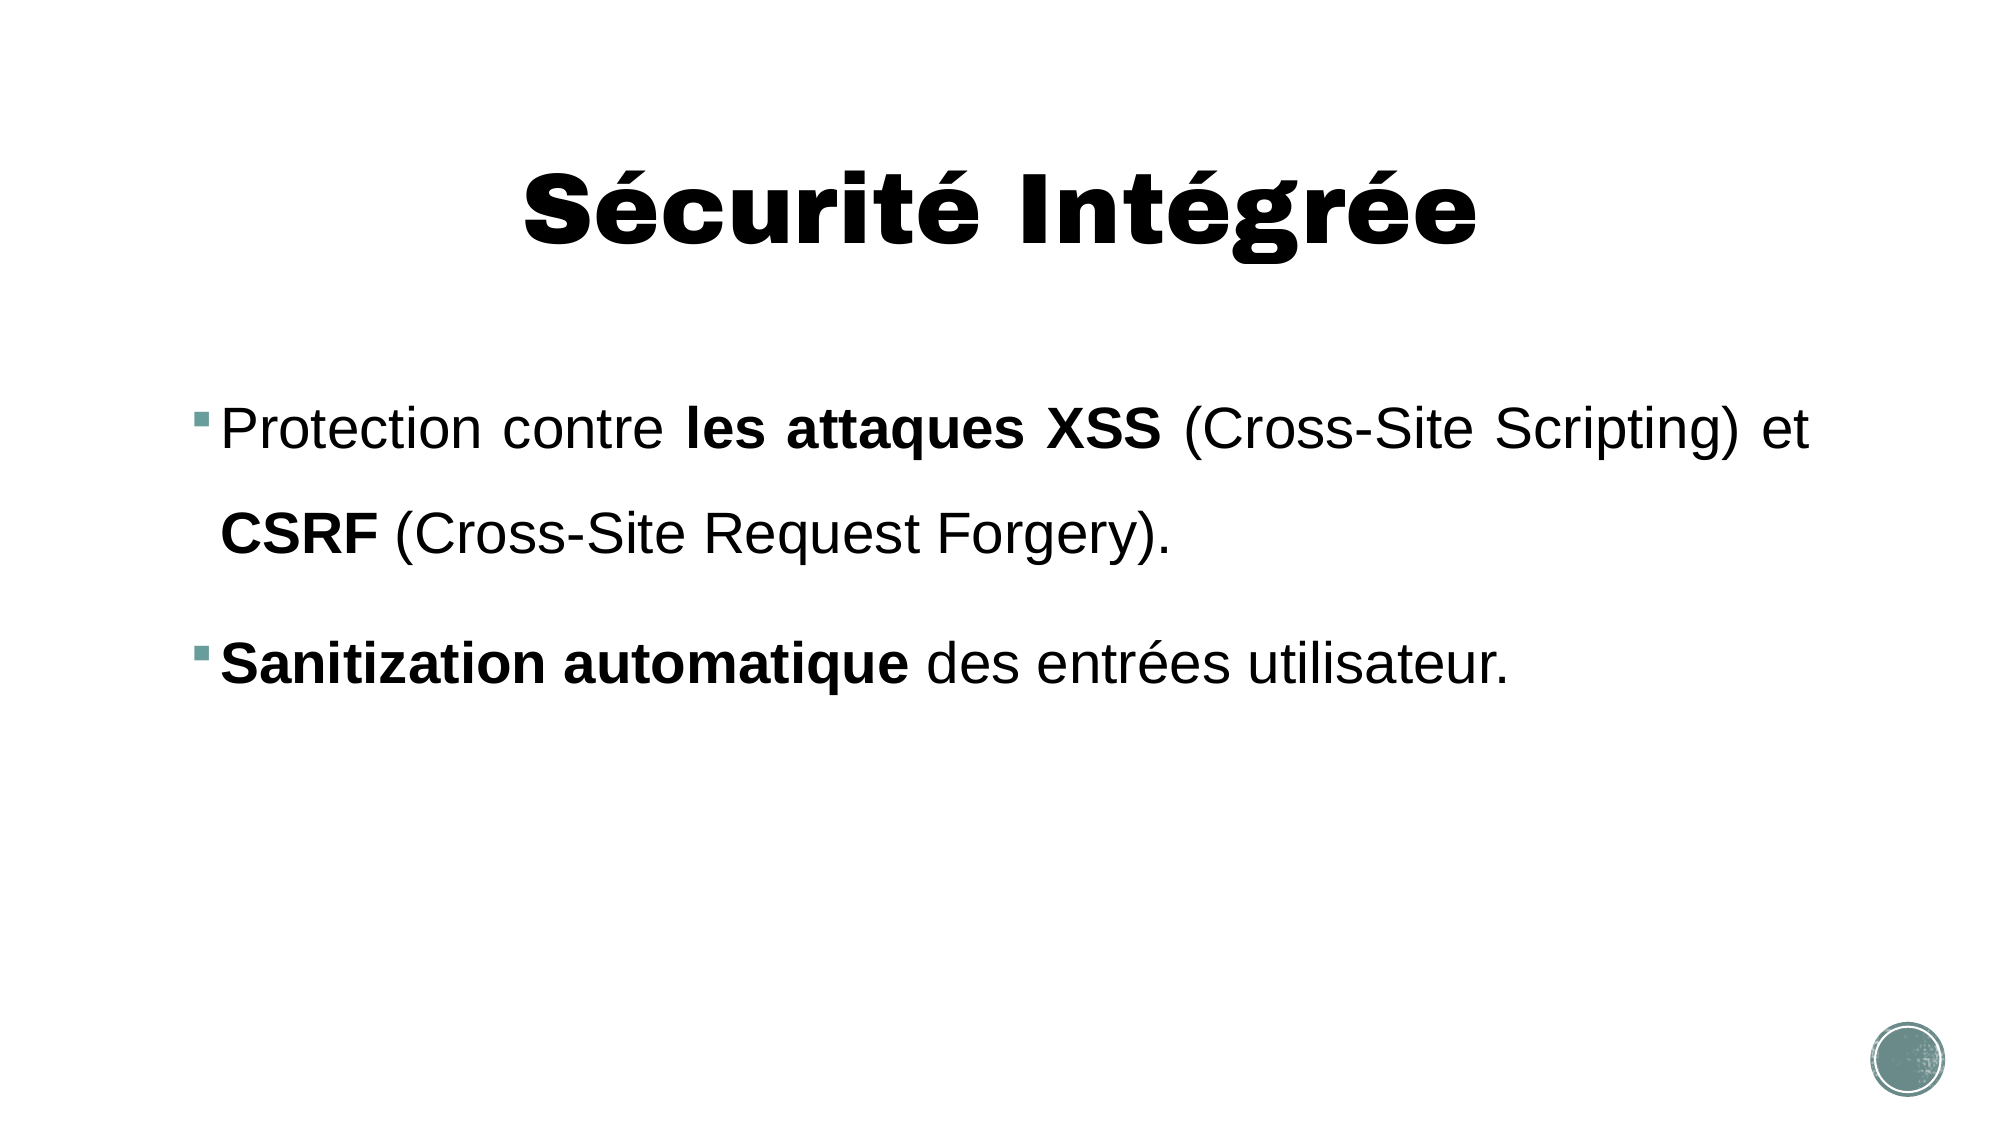

# Sécurité Intégrée
Protection contre les attaques XSS (Cross-Site Scripting) et CSRF (Cross-Site Request Forgery).
Sanitization automatique des entrées utilisateur.